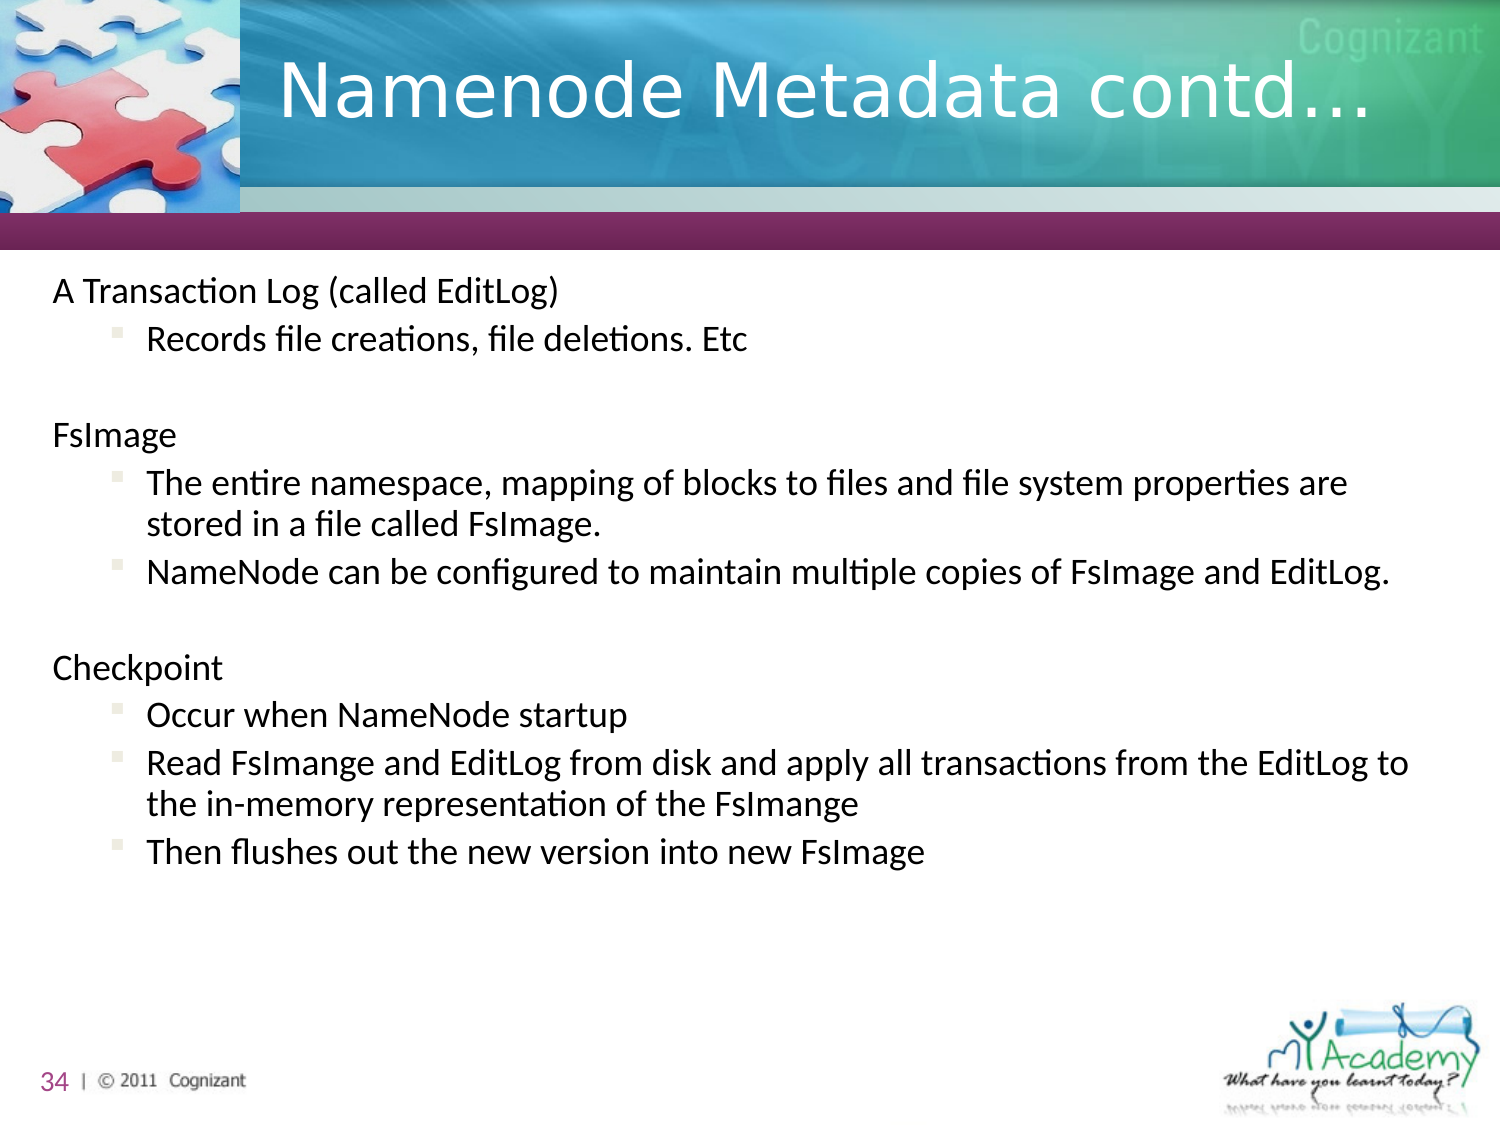

# Namenode Metadata contd…
A Transaction Log (called EditLog)
Records file creations, file deletions. Etc

FsImage
The entire namespace, mapping of blocks to files and file system properties are stored in a file called FsImage.
NameNode can be configured to maintain multiple copies of FsImage and EditLog.

Checkpoint
Occur when NameNode startup
Read FsImange and EditLog from disk and apply all transactions from the EditLog to the in-memory representation of the FsImange
Then flushes out the new version into new FsImage

34